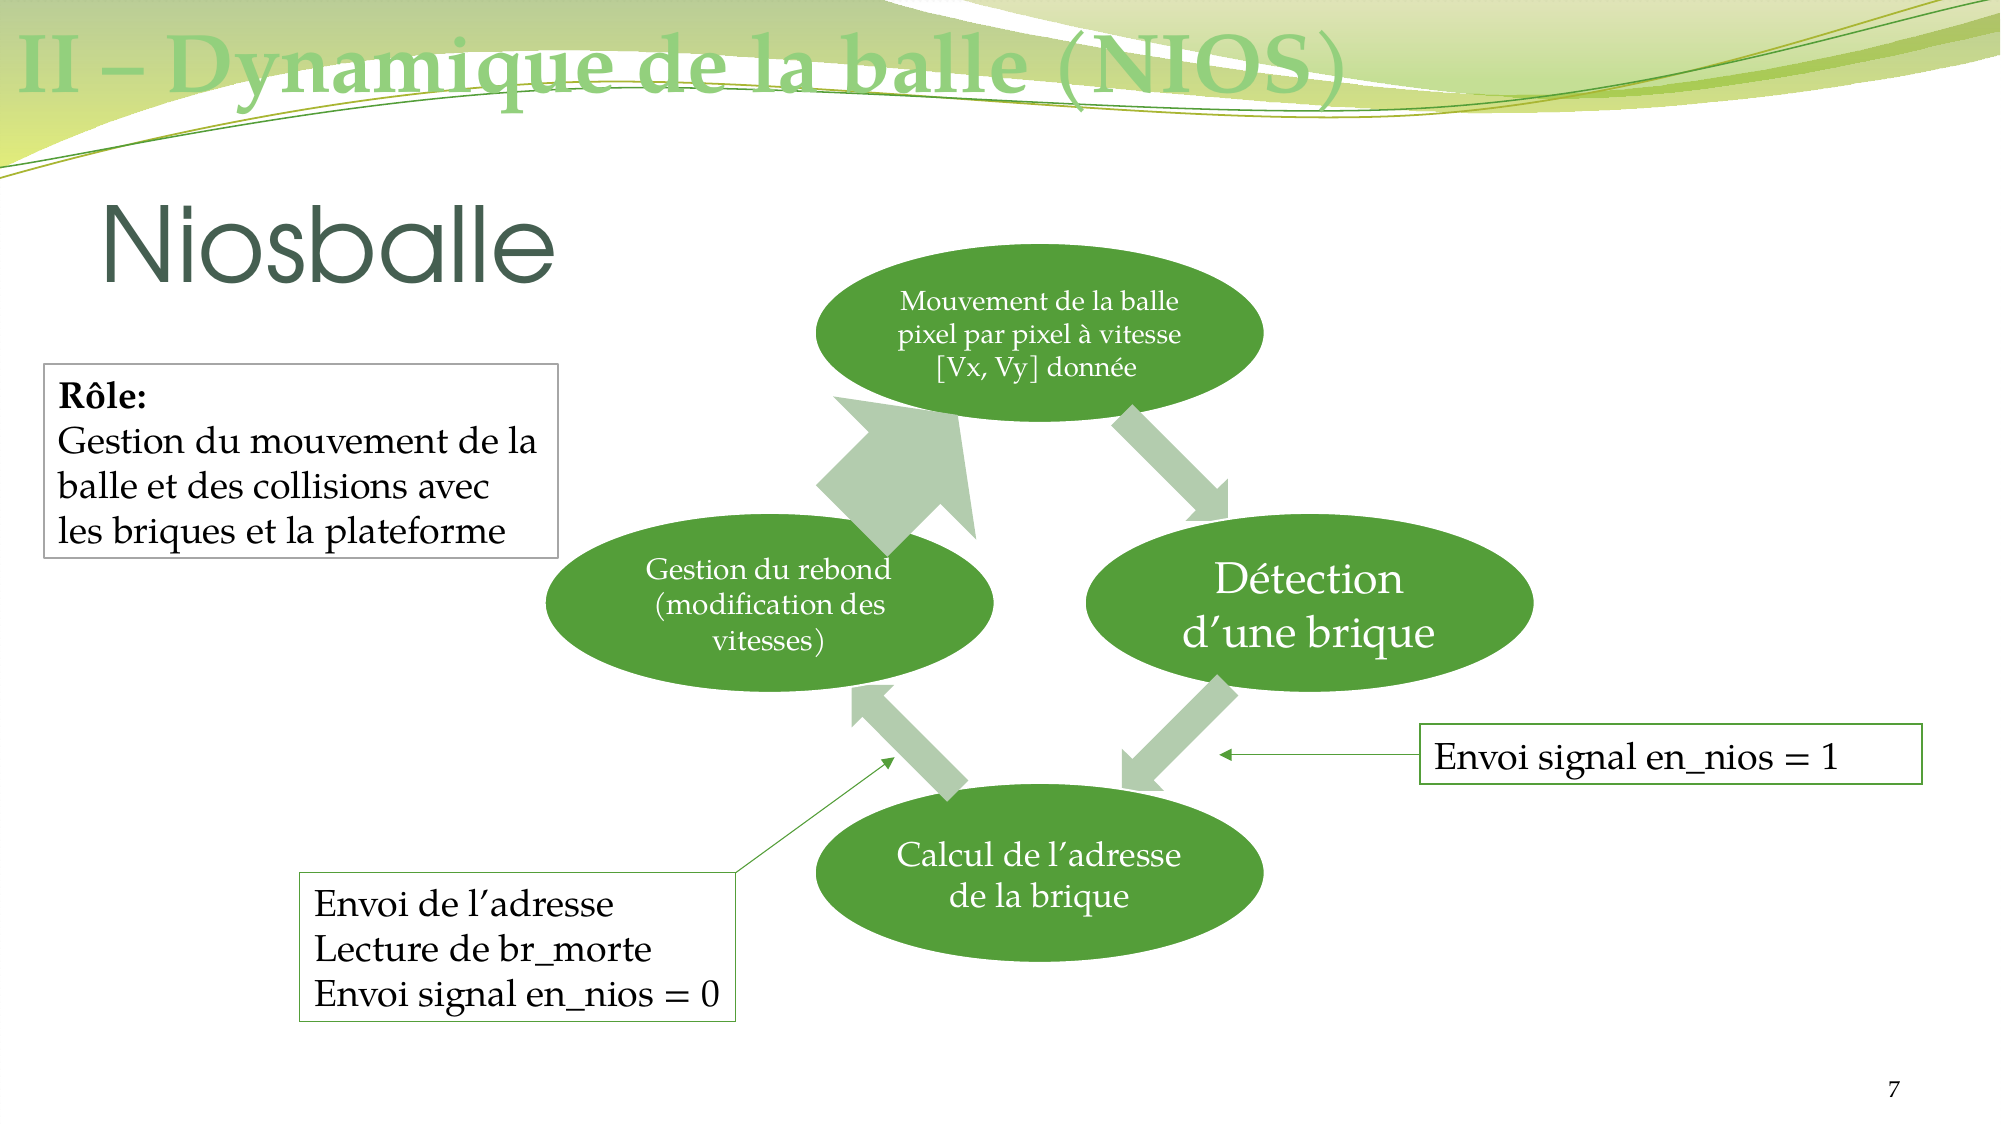

II – Dynamique de la balle (NIOS)
# Niosballe
Mouvement de la balle pixel par pixel à vitesse [Vx, Vy] donnée
Détection d’une brique
Gestion du rebond (modification des vitesses)
Calcul de l’adresse de la brique
Rôle:
Gestion du mouvement de la balle et des collisions avec les briques et la plateforme
Envoi signal en_nios = 1
Envoi de l’adresse
Lecture de br_morte
Envoi signal en_nios = 0
7